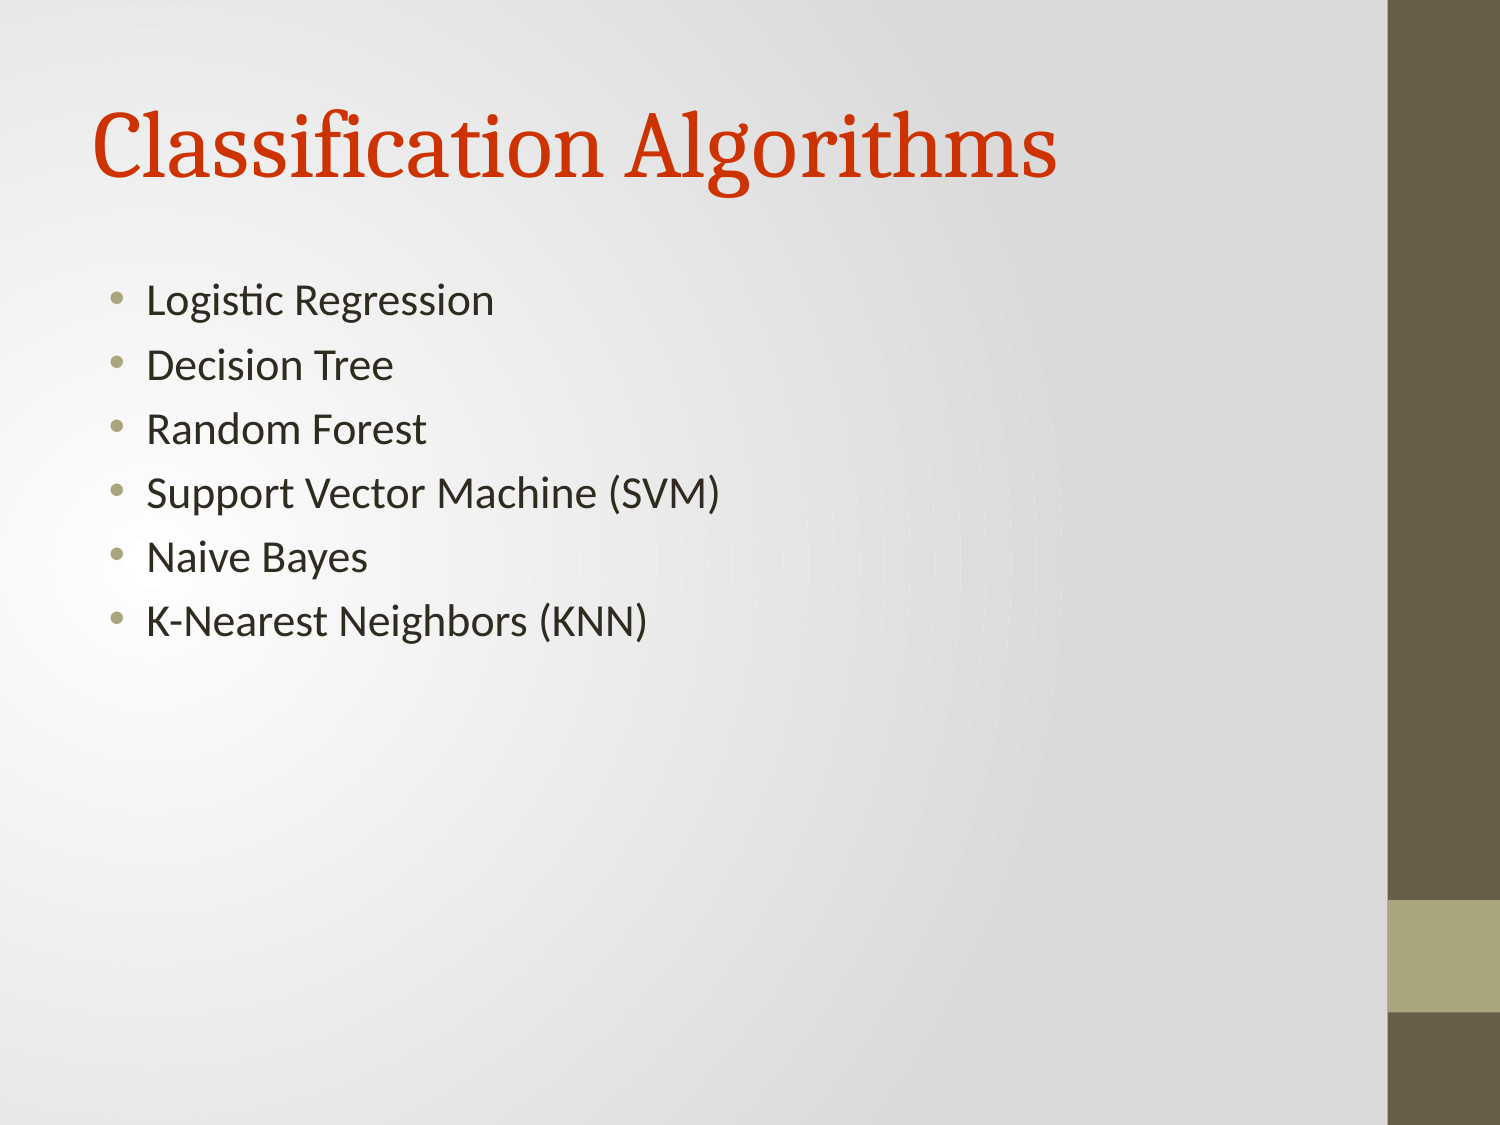

# Classification Algorithms
Logistic Regression
Decision Tree
Random Forest
Support Vector Machine (SVM)
Naive Bayes
K-Nearest Neighbors (KNN)